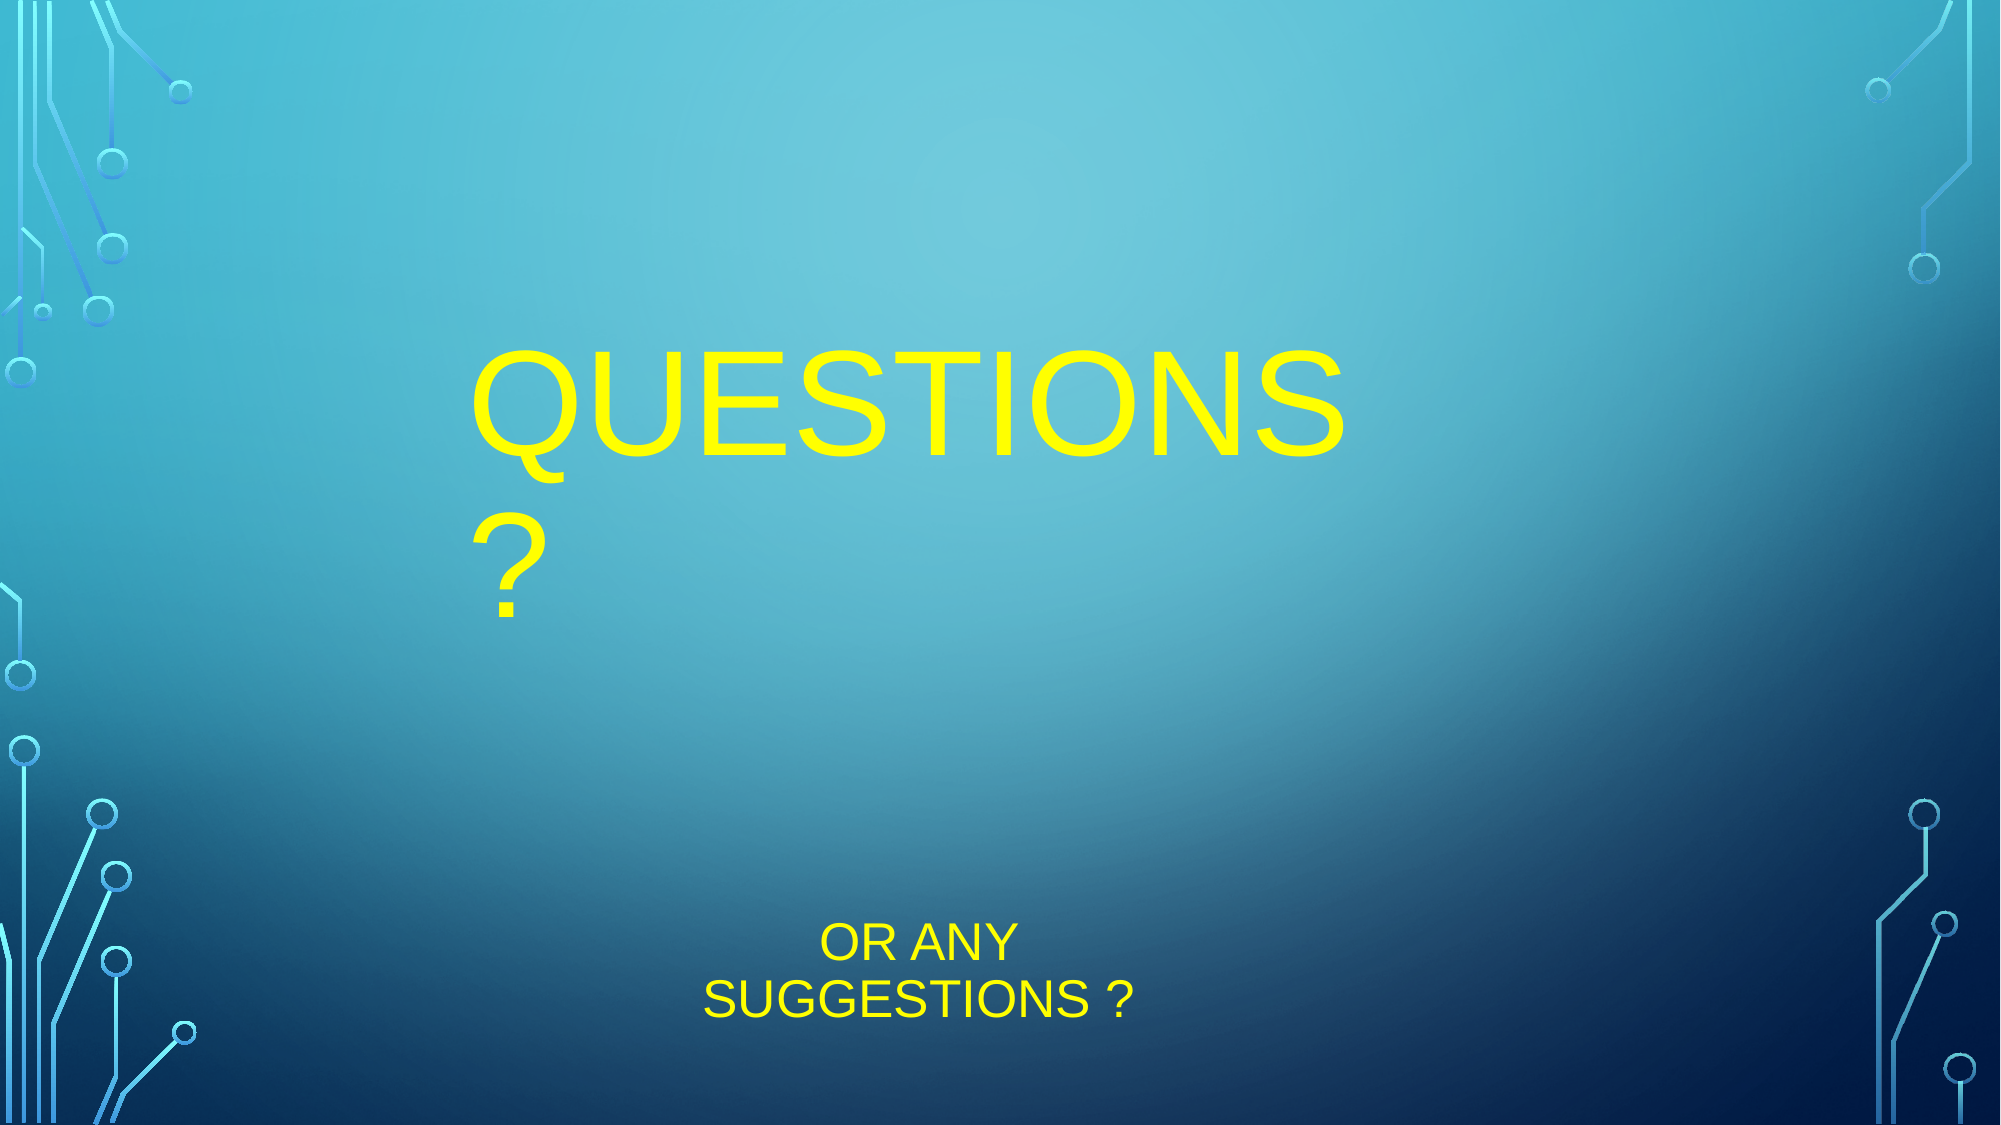

# Questions ?
Or any suggestions ?